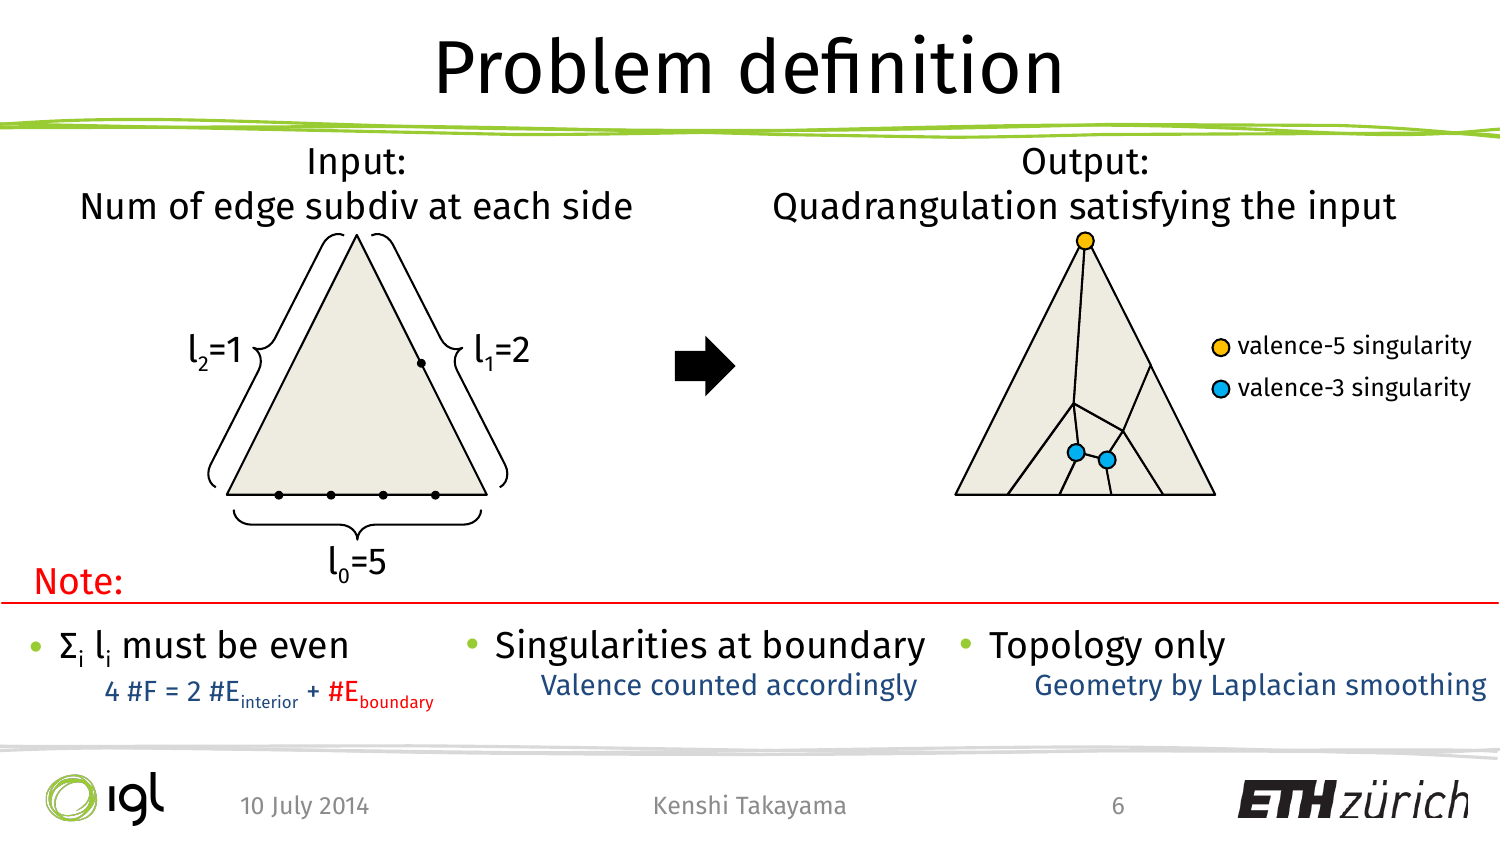

# Problem definition
Input:
Num of edge subdiv at each side
Output:
Quadrangulation satisfying the input

l2=1
l1=2
l0=5
valence-5 singularity

valence-3 singularity

Note:
∑i li must be even
4 #F = 2 #Einterior + #Eboundary
Singularities at boundary
Valence counted accordingly
Topology only
Geometry by Laplacian smoothing
10 July 2014
Kenshi Takayama
6